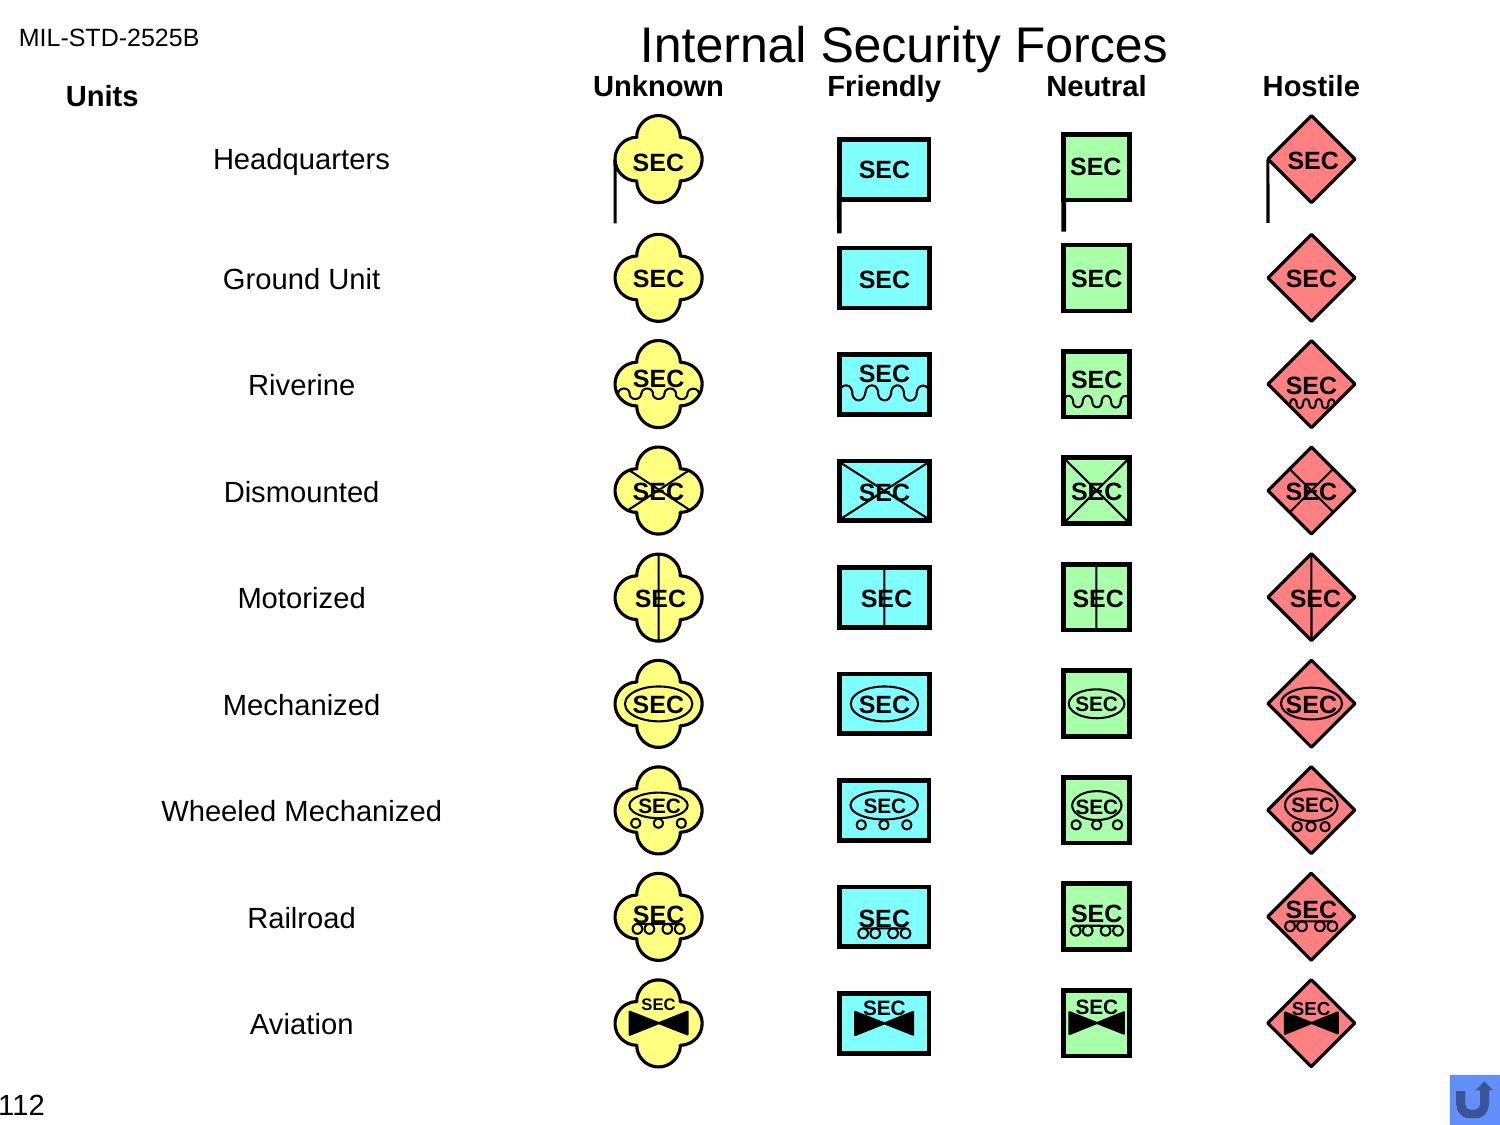

# Internal Security Forces
MIL-STD-2525B
Unknown
Friendly
Neutral
Hostile
Units

SEC

SEC

SEC

SEC
Headquarters

SEC

SEC

SEC

SEC
Ground Unit

SEC

SEC

SEC

SEC

Riverine

SEC

SEC

SEC

SEC
Dismounted

SEC

SEC

SEC

SEC
Motorized

SEC

SEC

SEC

SEC
Mechanized

SEC

SEC

SEC

SEC
Wheeled Mechanized

SEC

SEC

SEC

SEC

Railroad

SEC

SEC

SEC

SEC
Aviation
112